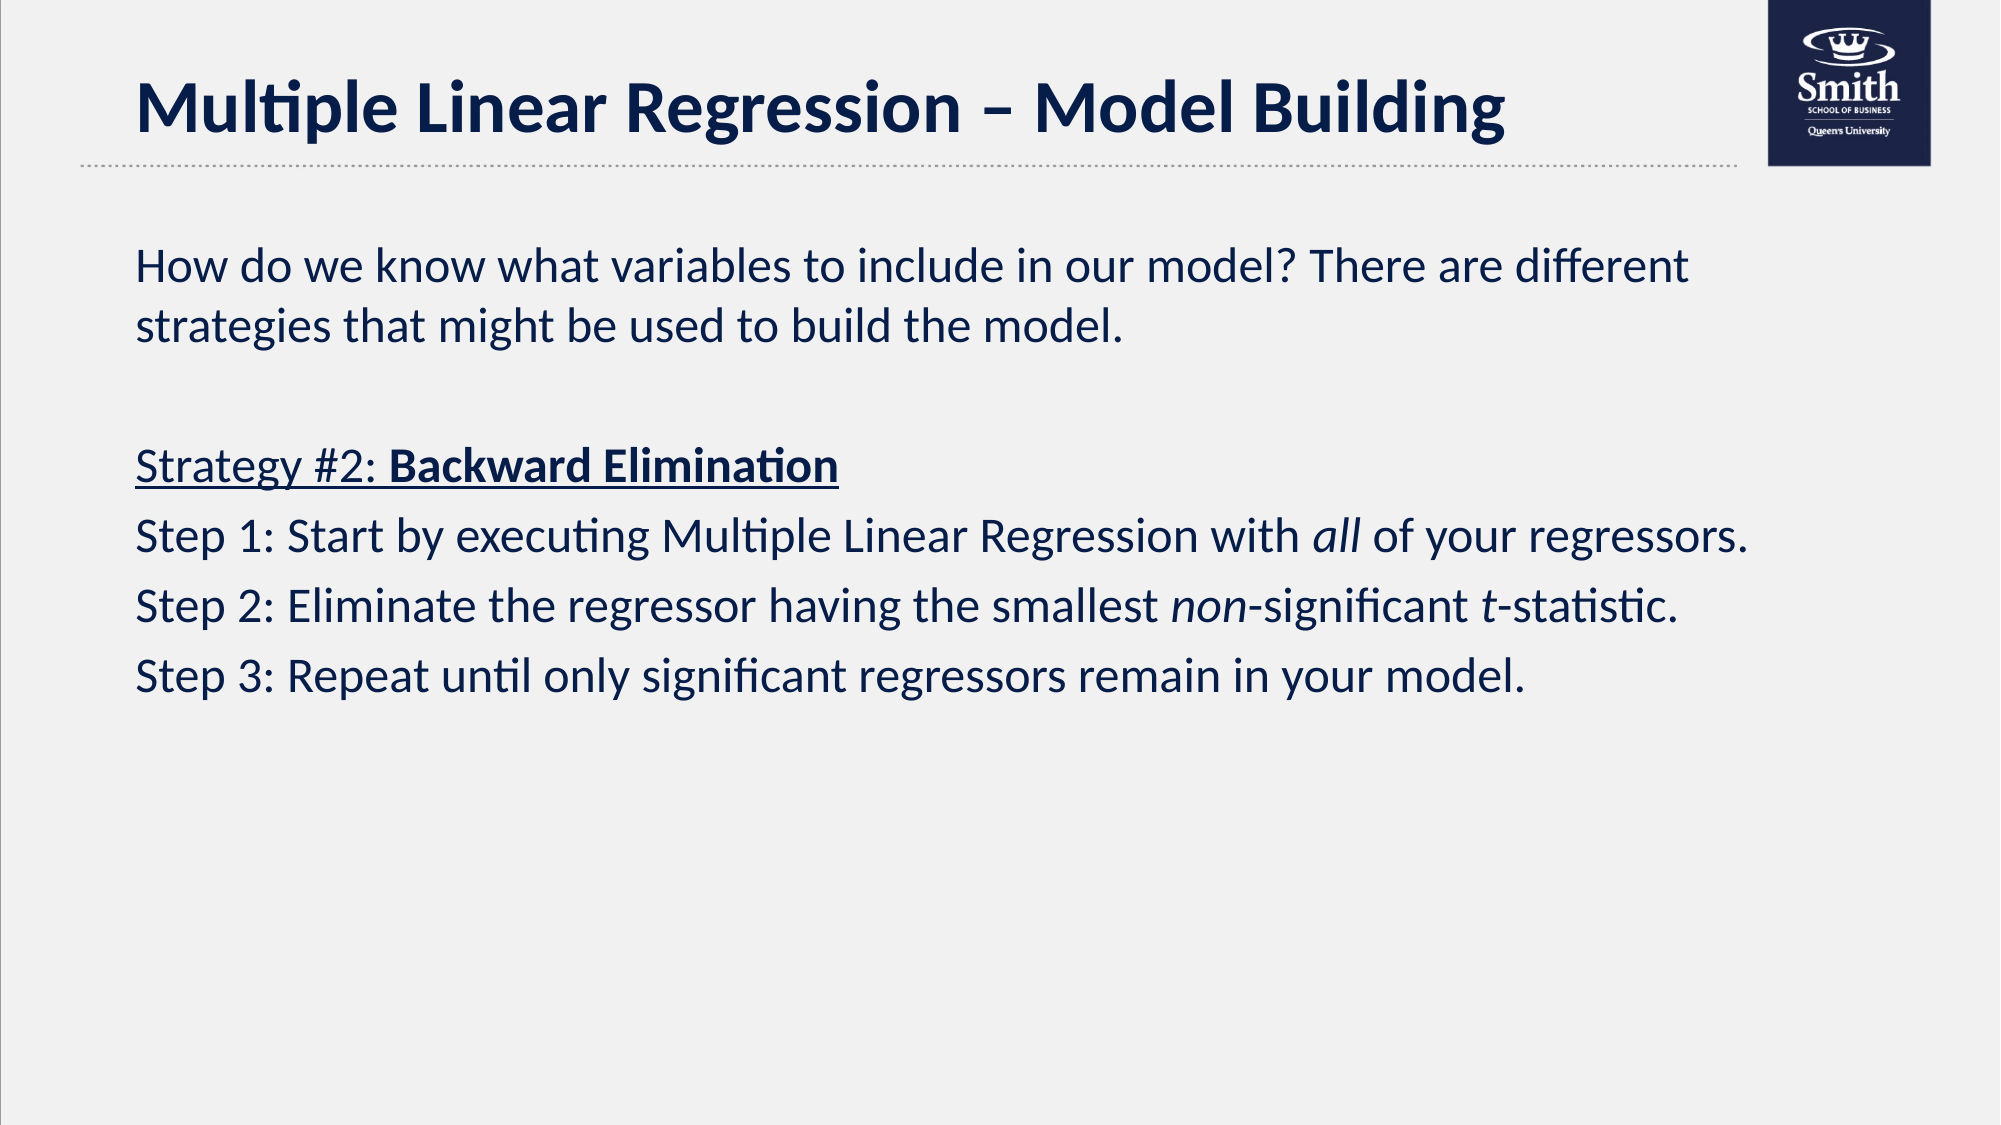

Multiple Linear Regression – Model Building

How do we know what variables to include in our model? There are different strategies that might be used to build the model.

Strategy #2: Backward Elimination
Step 1: Start by executing Multiple Linear Regression with all of your regressors.
Step 2: Eliminate the regressor having the smallest non-significant t-statistic.
Step 3: Repeat until only significant regressors remain in your model.